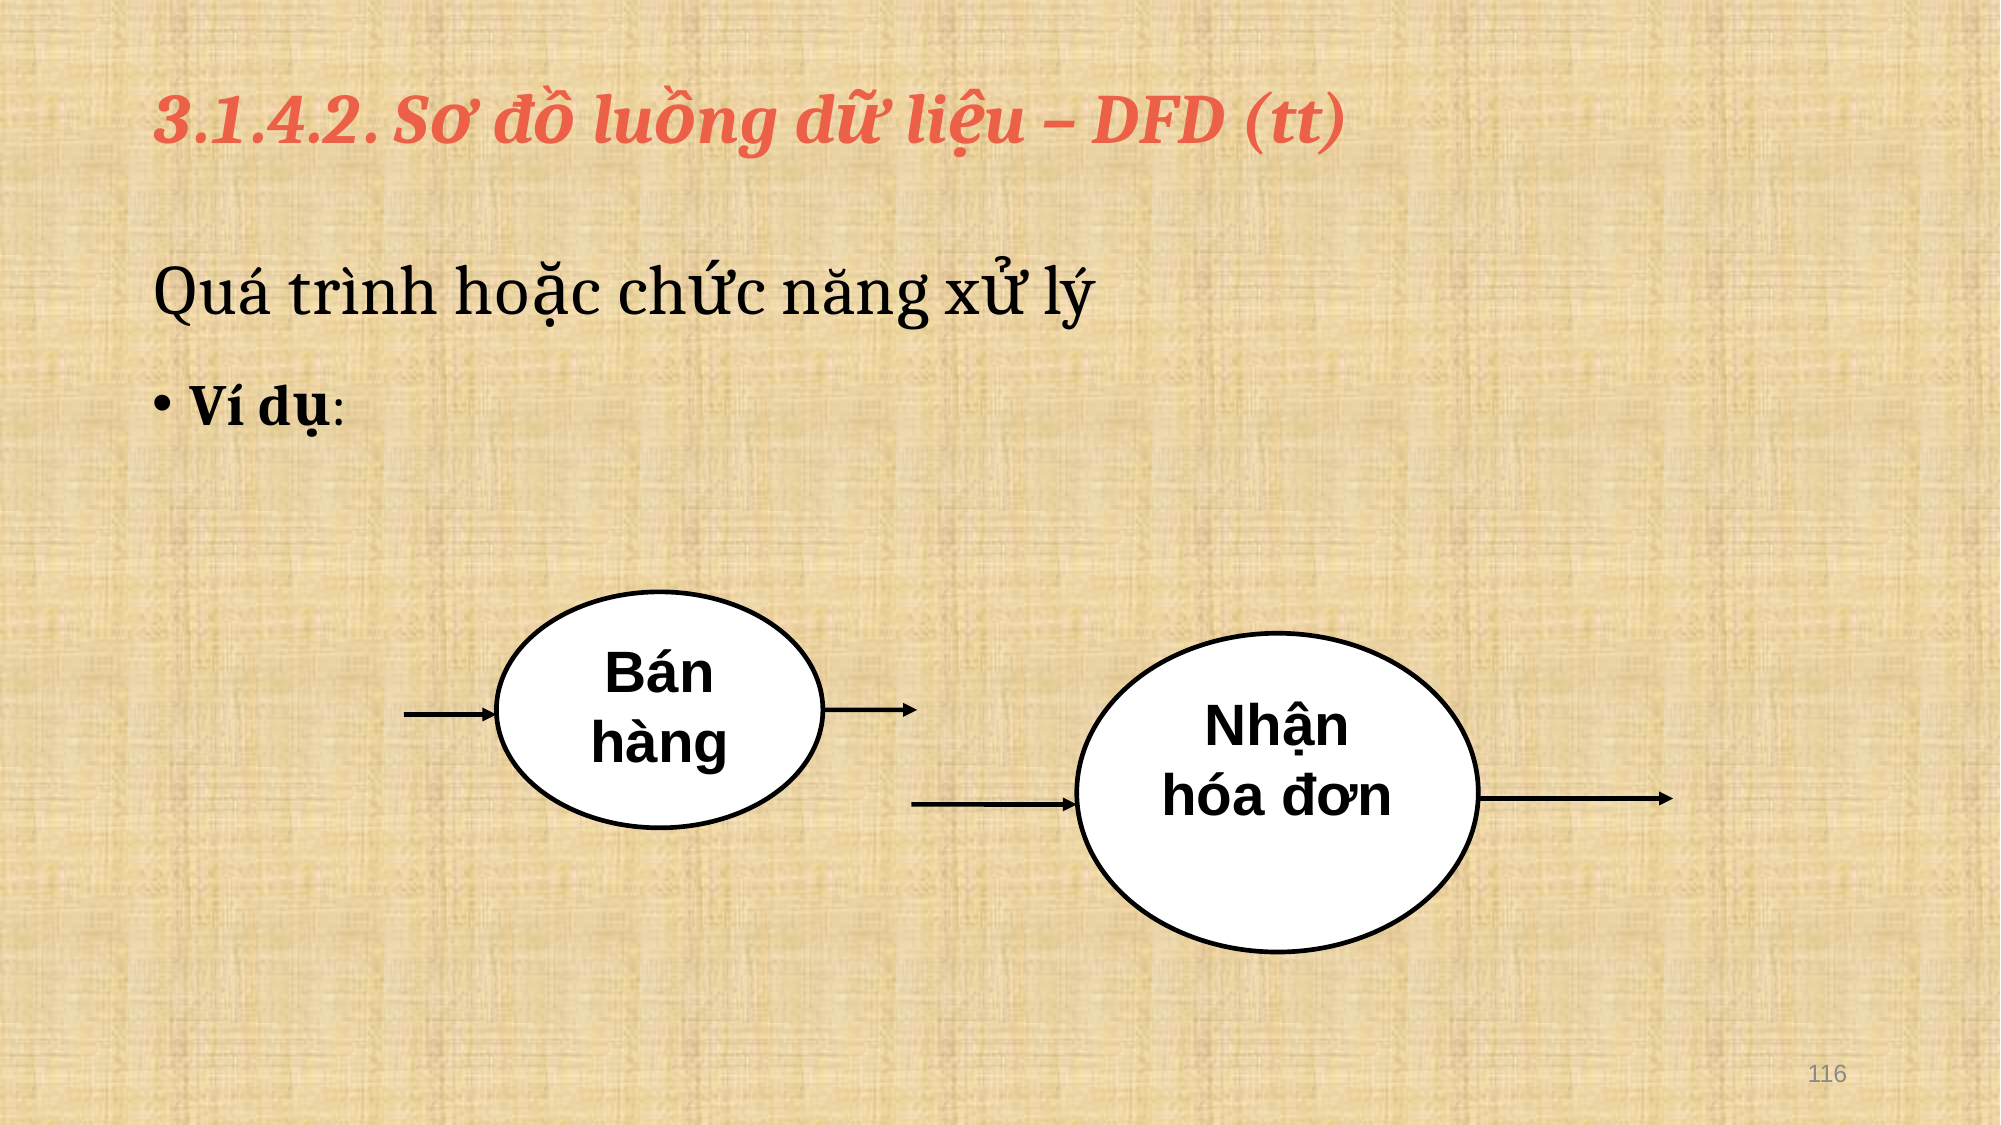

3.1.4.2. Sơ đồ luồng dữ liệu – DFD (tt)
# Quá trình hoặc chức năng xử lý
Ví dụ:
Bán hàng
Nhận hóa đơn

116